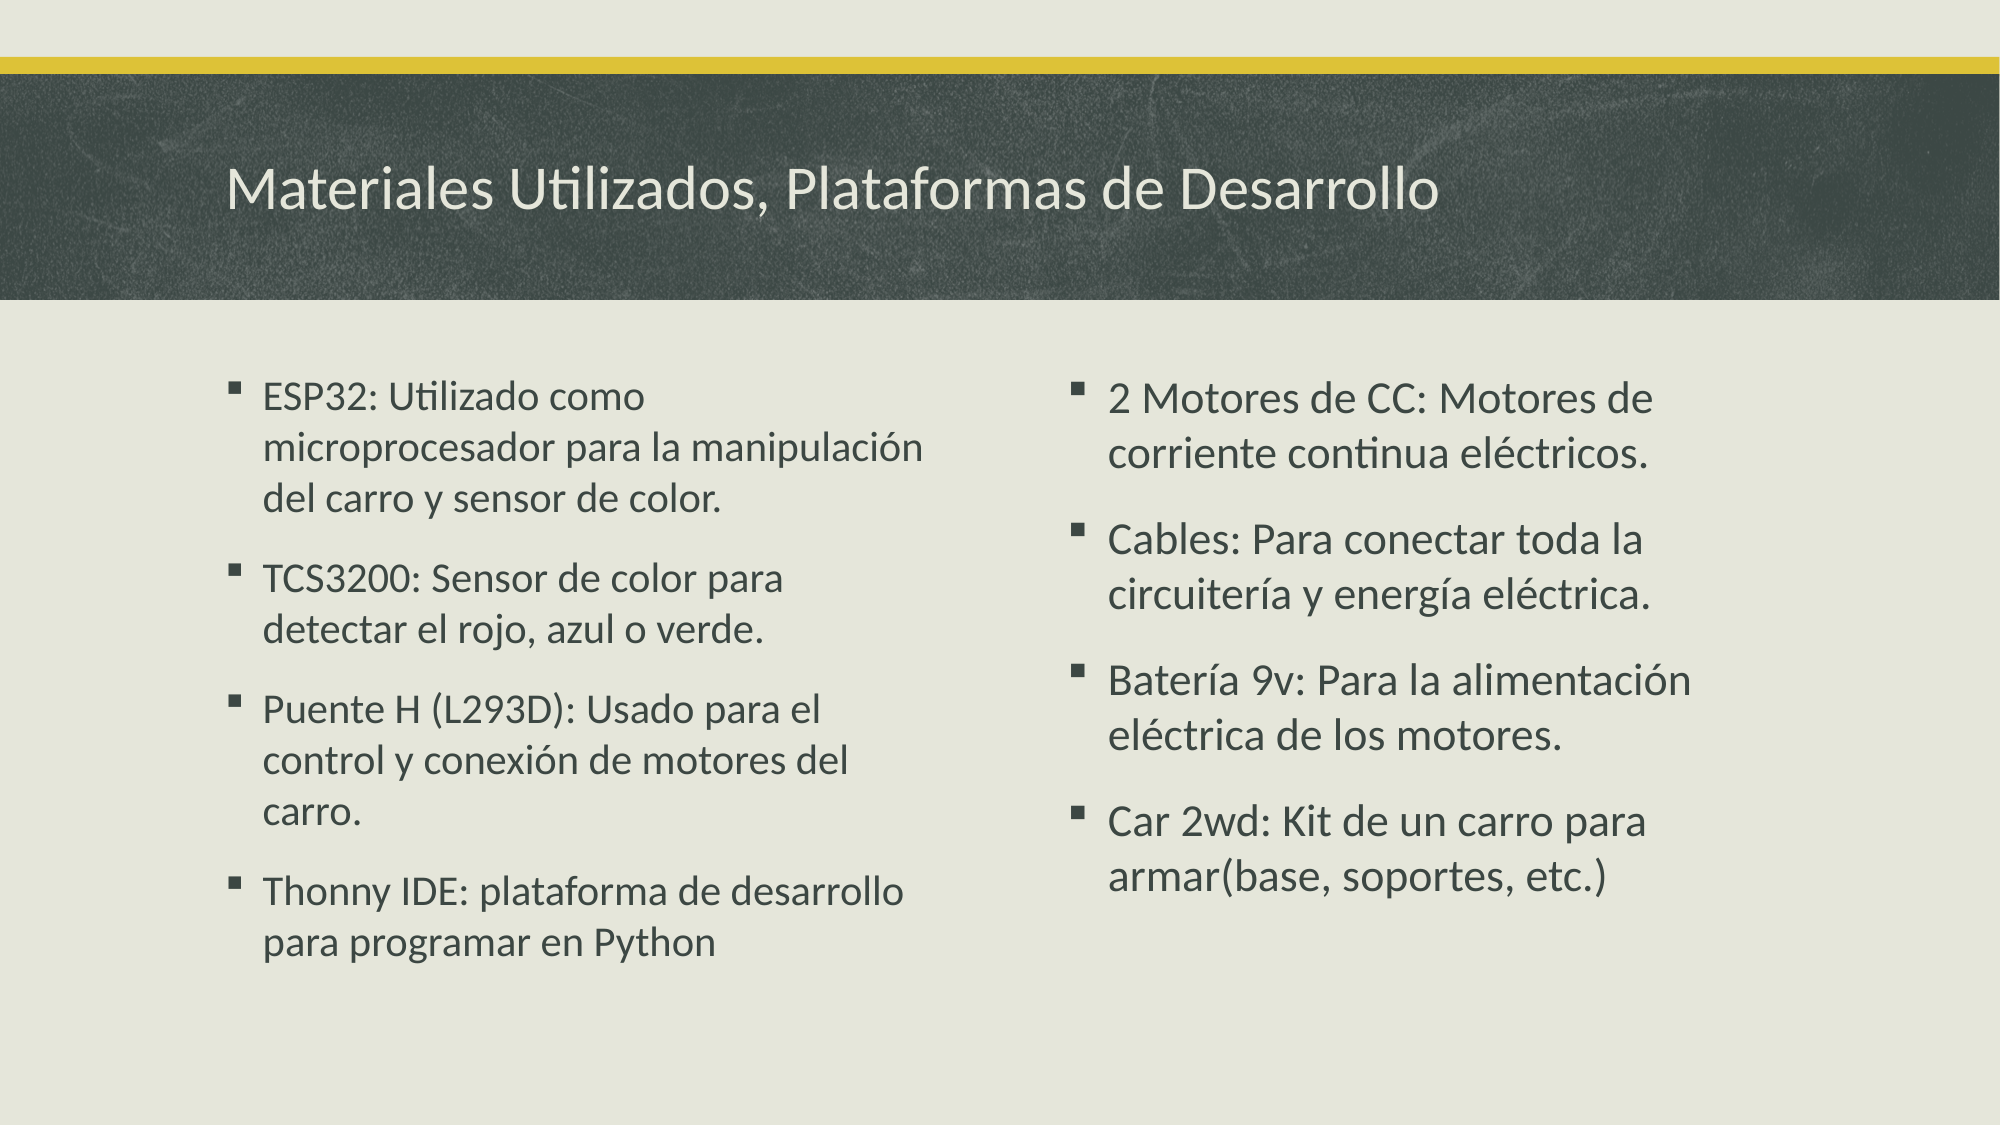

# Materiales Utilizados, Plataformas de Desarrollo
ESP32: Utilizado como microprocesador para la manipulación del carro y sensor de color.
TCS3200: Sensor de color para detectar el rojo, azul o verde.
Puente H (L293D): Usado para el control y conexión de motores del carro.
Thonny IDE: plataforma de desarrollo para programar en Python

2 Motores de CC: Motores de corriente continua eléctricos.
Cables: Para conectar toda la circuitería y energía eléctrica.
Batería 9v: Para la alimentación eléctrica de los motores.
Car 2wd: Kit de un carro para armar(base, soportes, etc.)